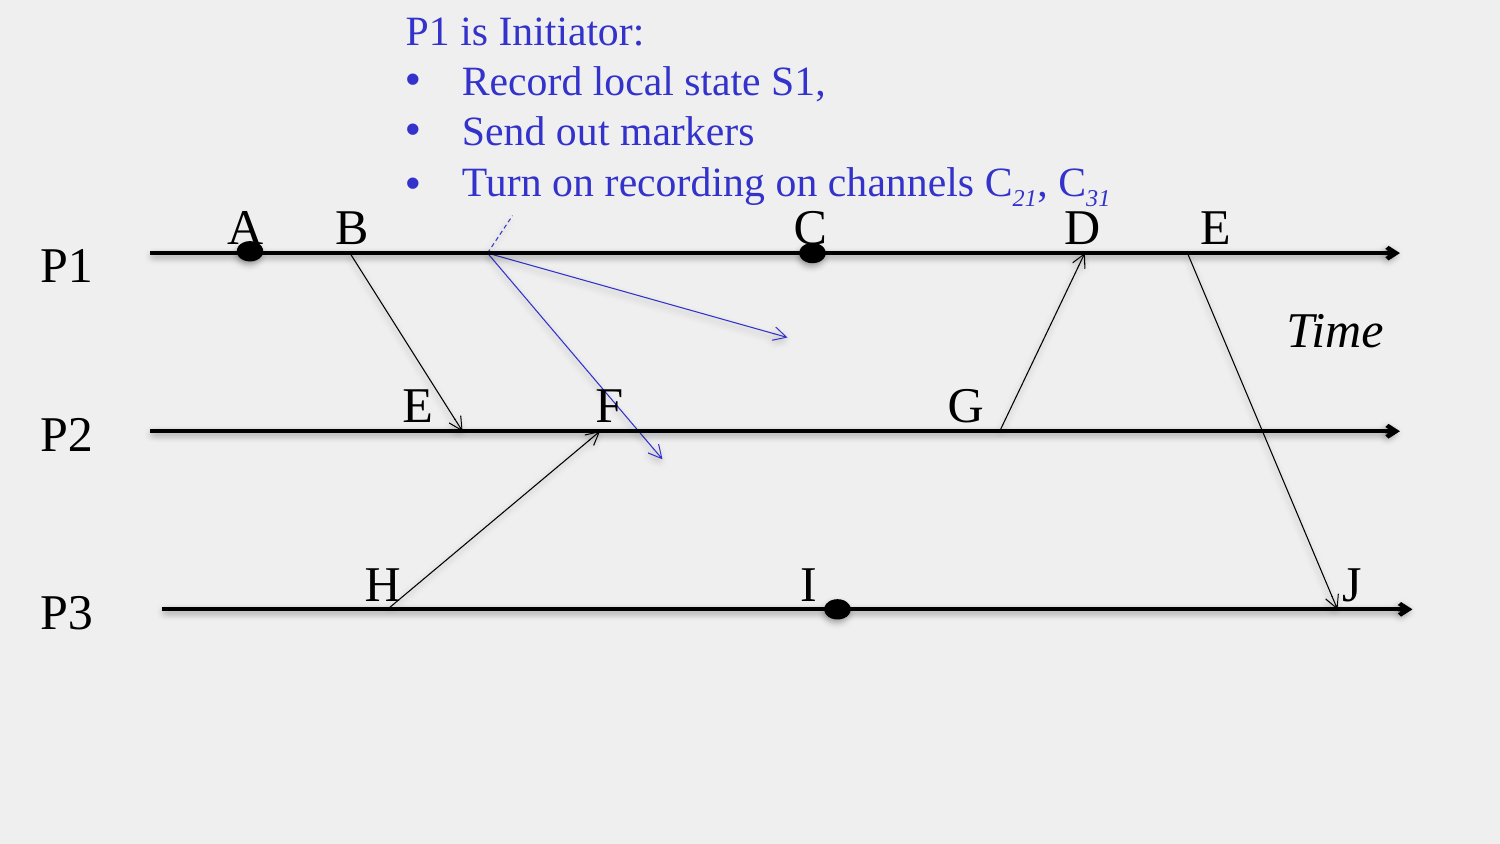

P1 is Initiator:
Record local state S1,
Send out markers
Turn on recording on channels C21, C31
A      B                                  C                   D        E
P1

Time
            E             F                          G
P2
        H                                I                                          J
P3